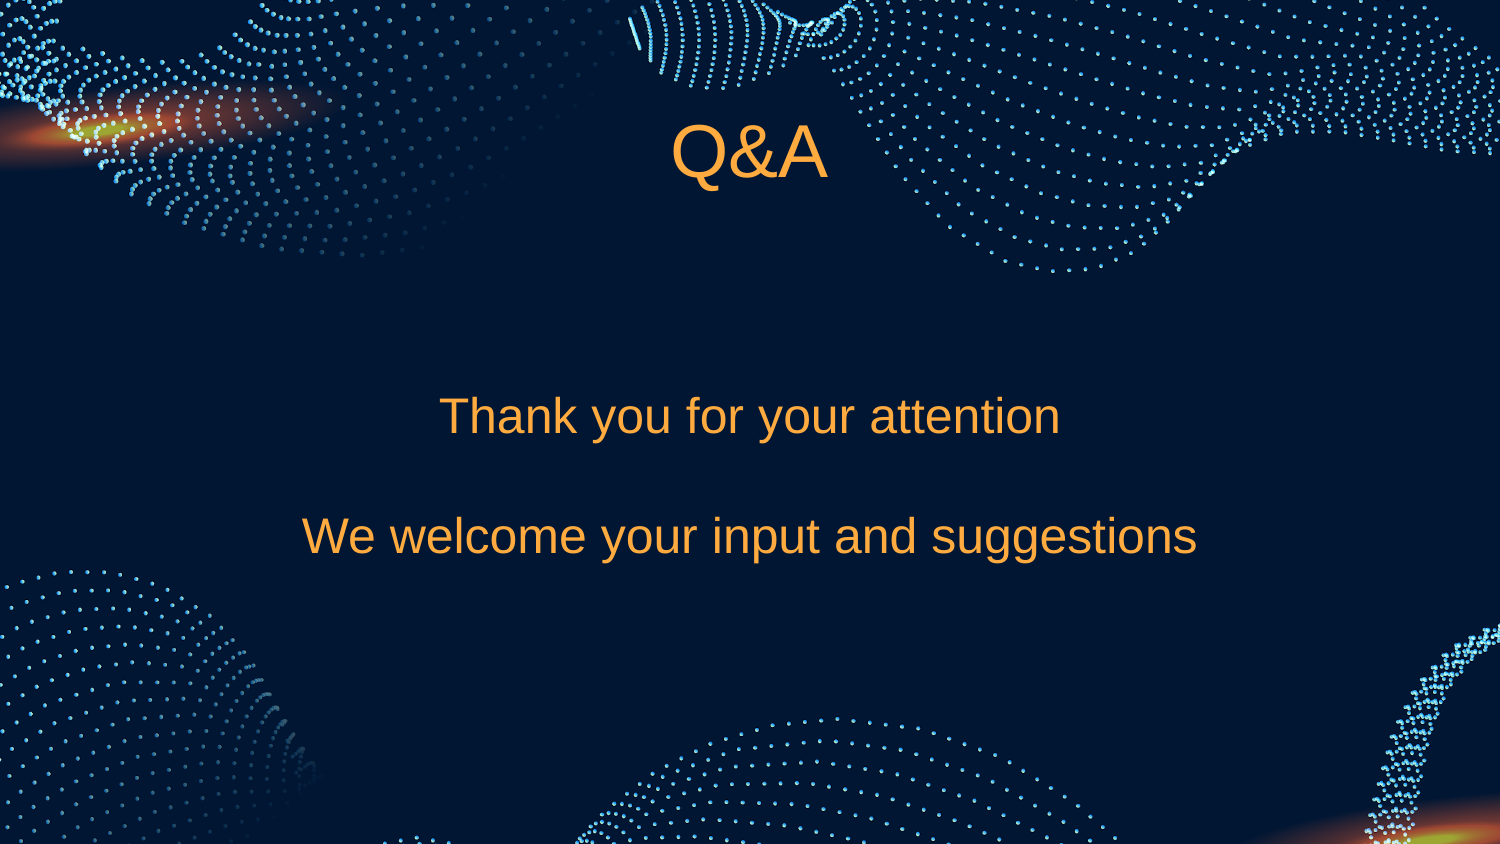

Q&A
Thank you for your attention
We welcome your input and suggestions